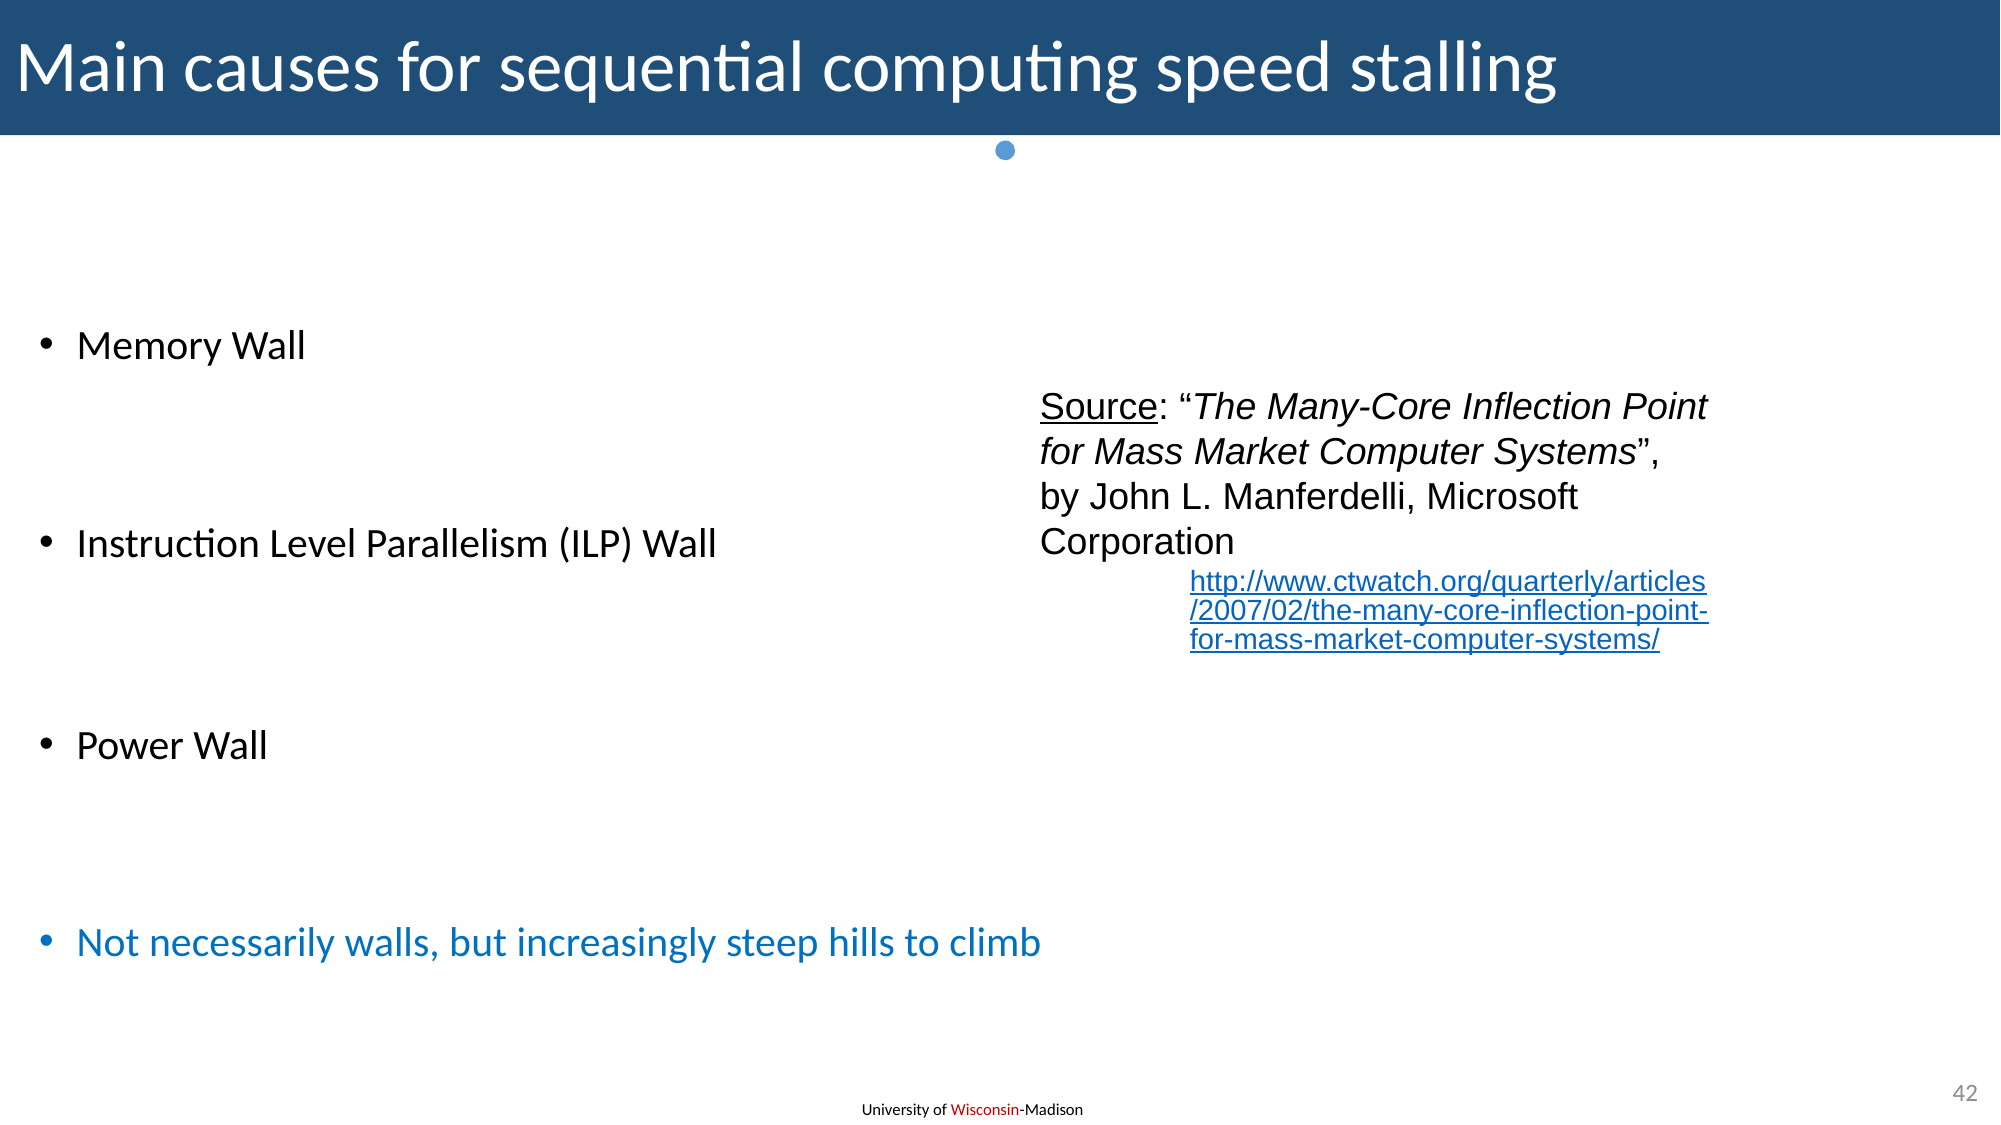

# Main causes for sequential computing speed stalling

Memory Wall

Instruction Level Parallelism (ILP) Wall

Power Wall

Not necessarily walls, but increasingly steep hills to climb
Source: “The Many-Core Inflection Point for Mass Market Computer Systems”, by John L. Manferdelli, Microsoft Corporation
http://www.ctwatch.org/quarterly/articles/2007/02/the-many-core-inflection-point-for-mass-market-computer-systems/
42